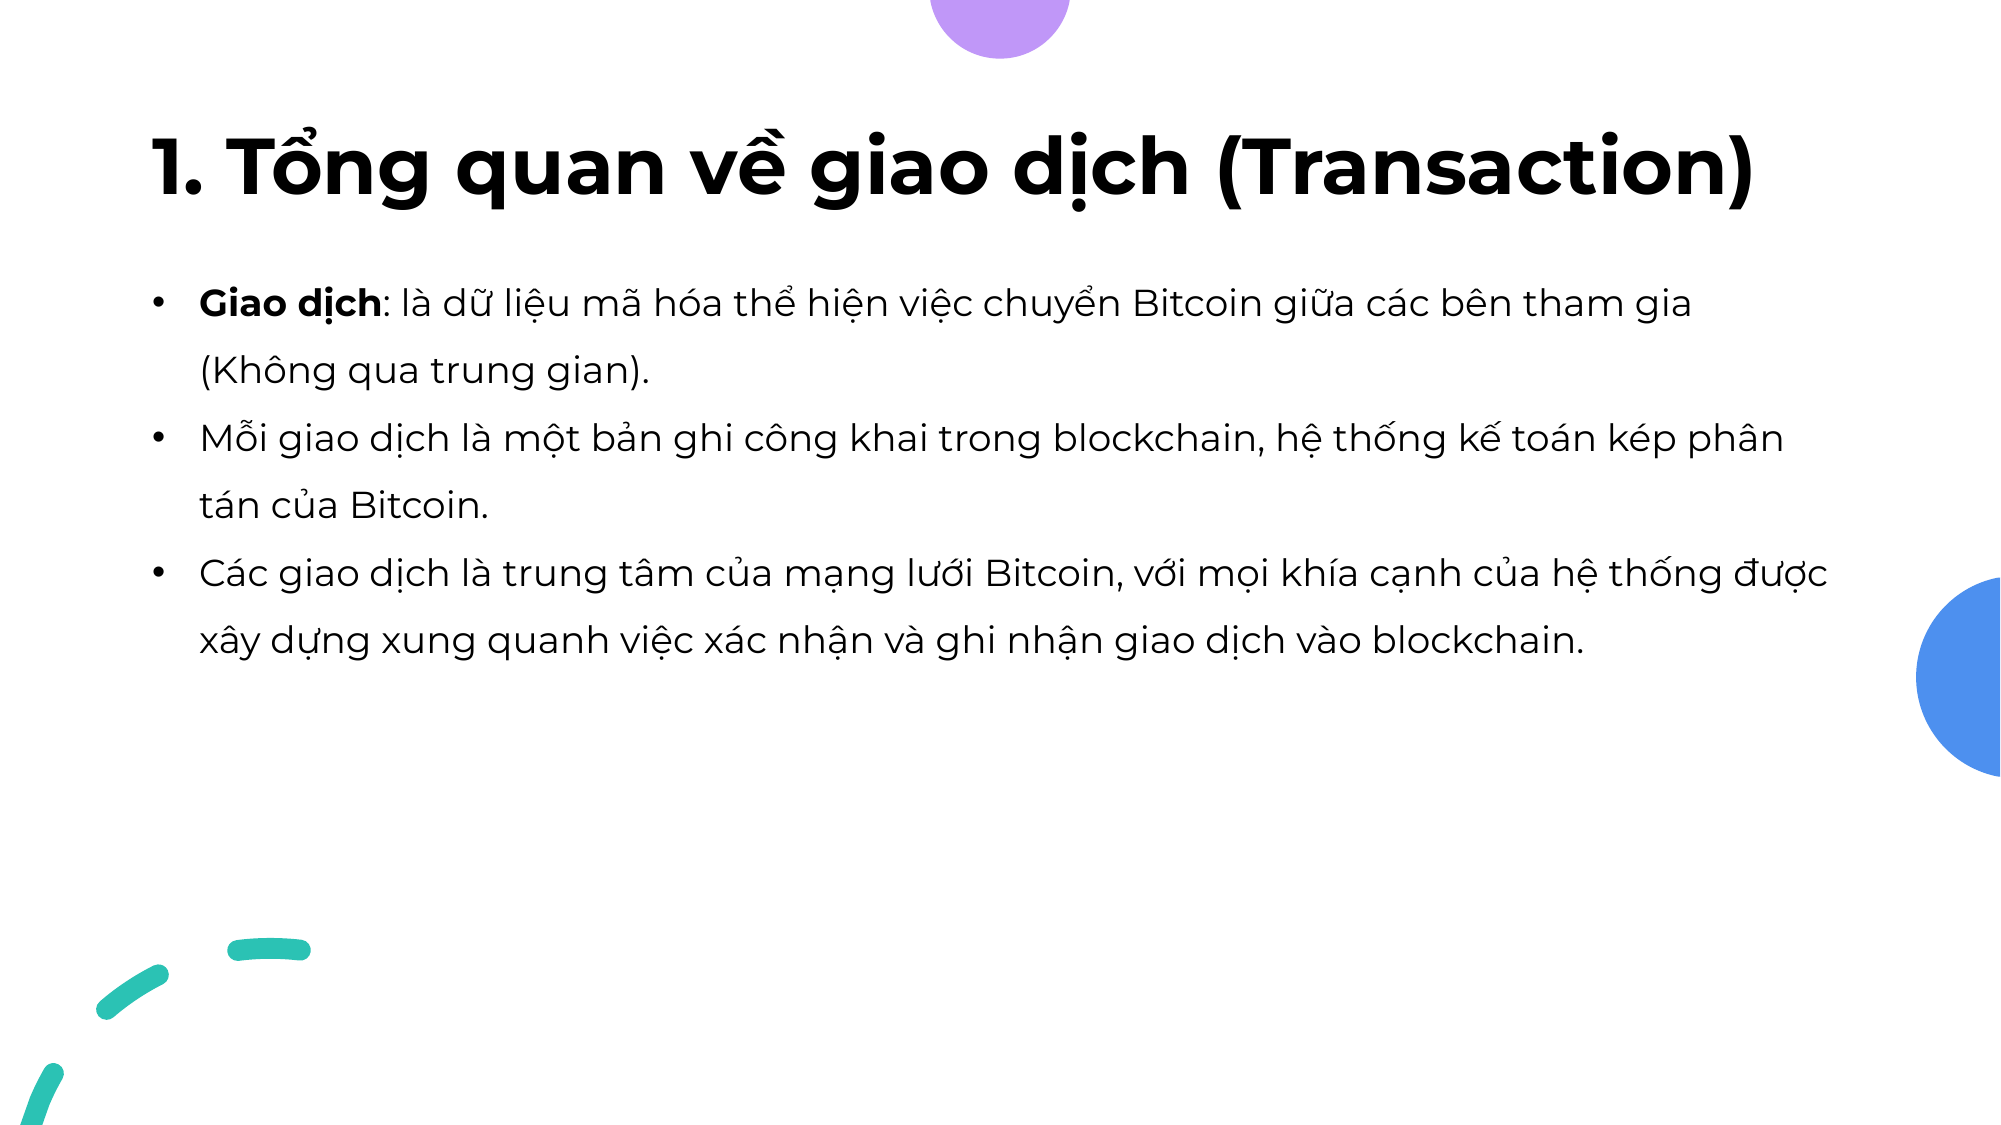

# 1. Tổng quan về giao dịch (Transaction)

Giao dịch: là dữ liệu mã hóa thể hiện việc chuyển Bitcoin giữa các bên tham gia
(Không qua trung gian).
Mỗi giao dịch là một bản ghi công khai trong blockchain, hệ thống kế toán kép phân tán của Bitcoin.
Các giao dịch là trung tâm của mạng lưới Bitcoin, với mọi khía cạnh của hệ thống được xây dựng xung quanh việc xác nhận và ghi nhận giao dịch vào blockchain.